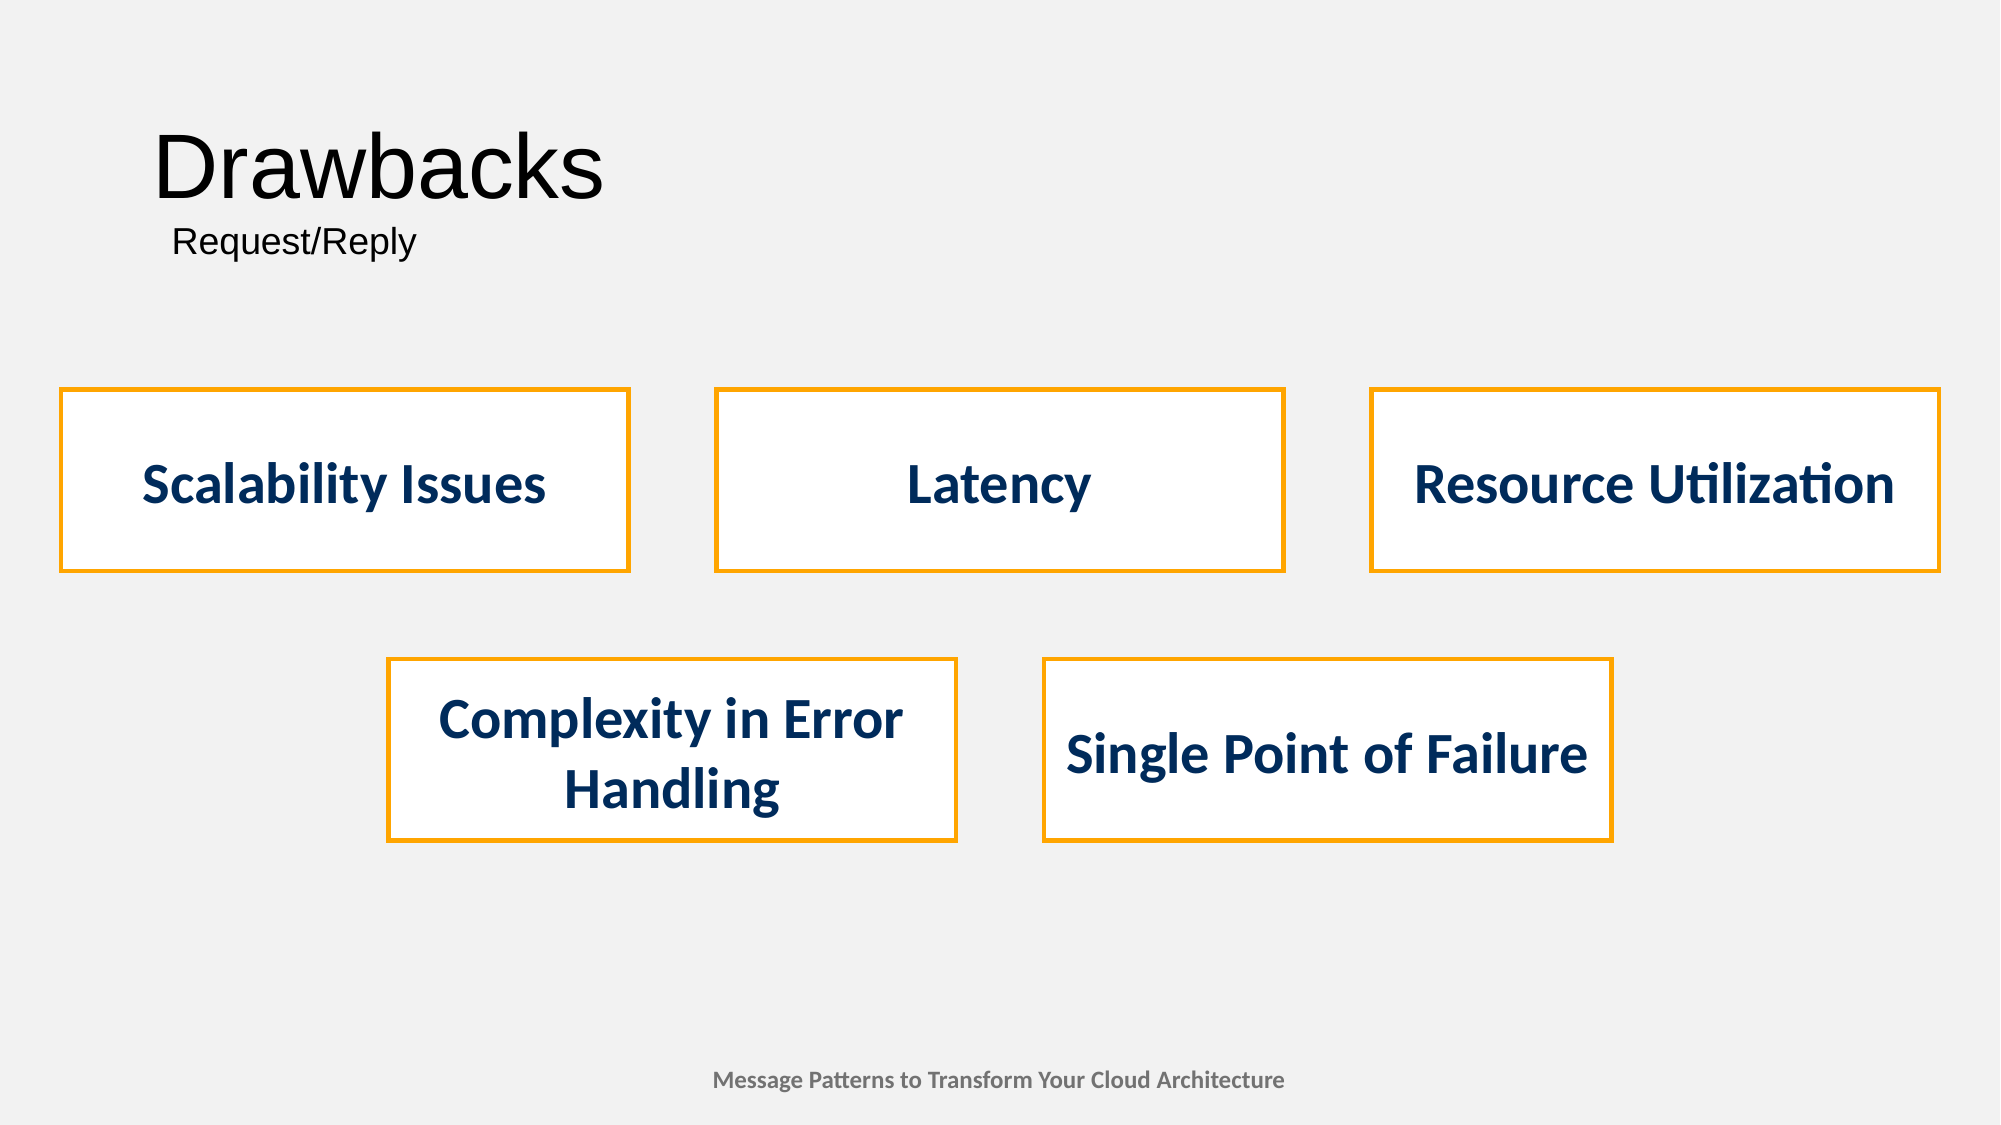

# Drawbacks
Request/Reply
Scalability Issues
Latency
Resource Utilization
Complexity in Error Handling
Single Point of Failure